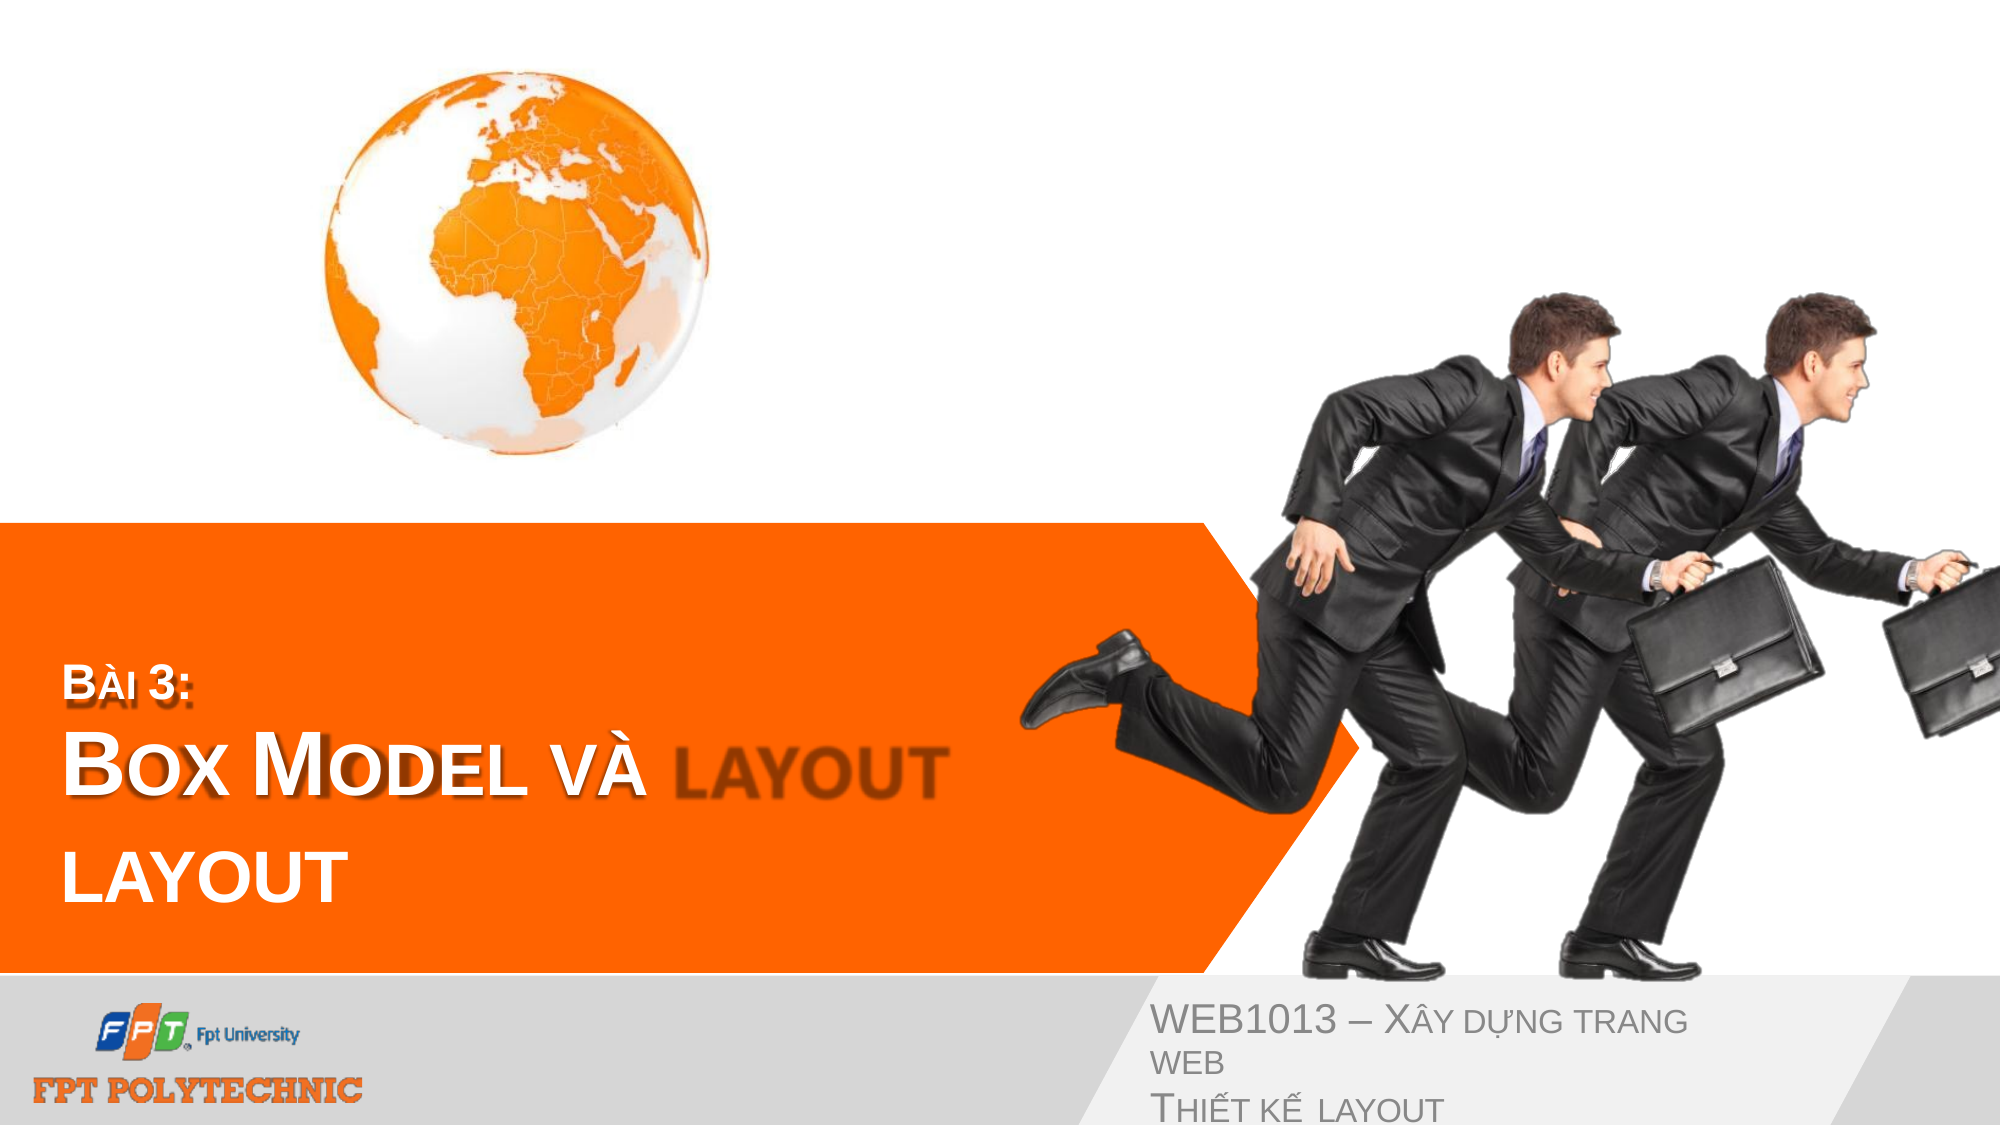

BÀI 3:
BOX MODEL VÀ LAYOUT

WEB1013 – XÂY DỰNG TRANG WEB
THIẾT KẾ LAYOUT